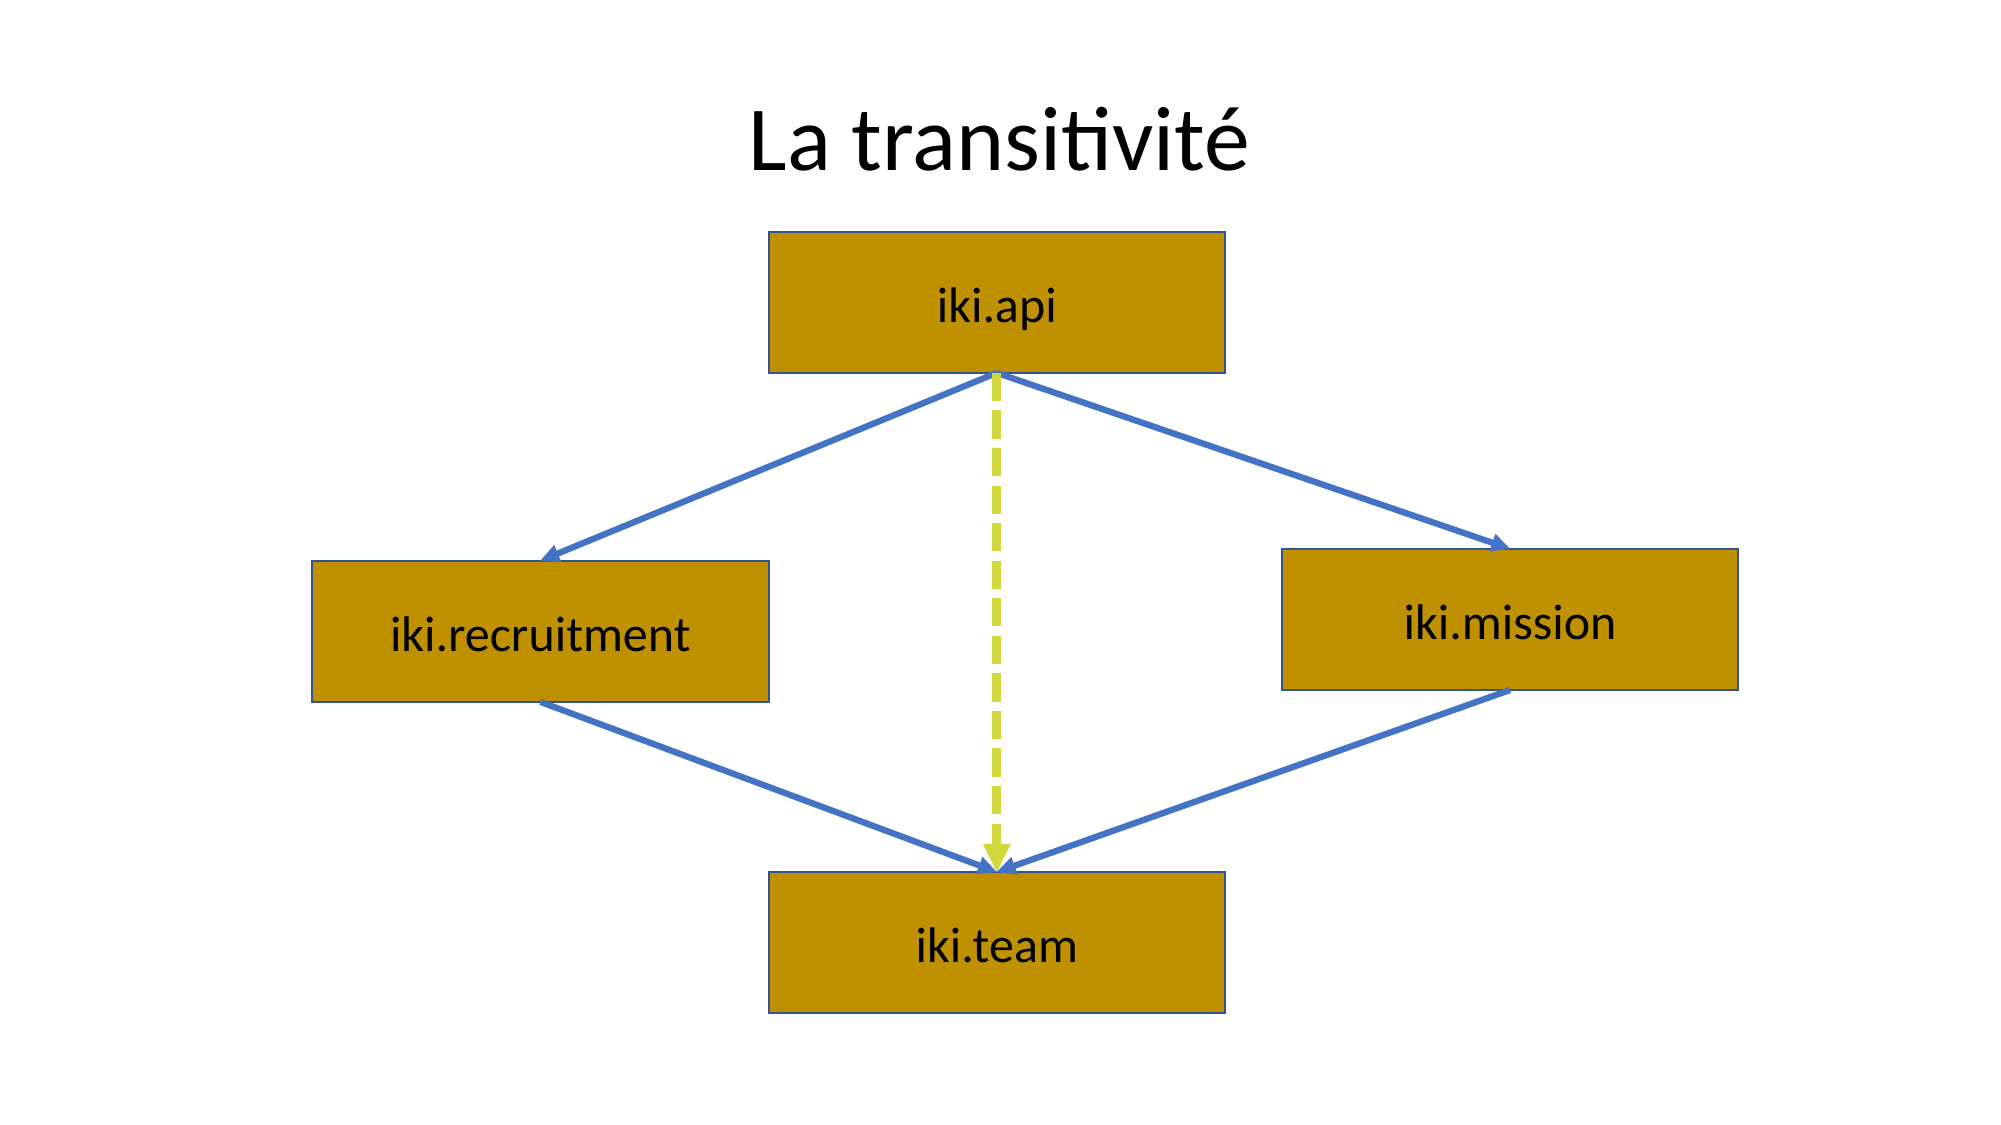

# La transitivité

iki.api
iki.mission
iki.recruitment
iki.team